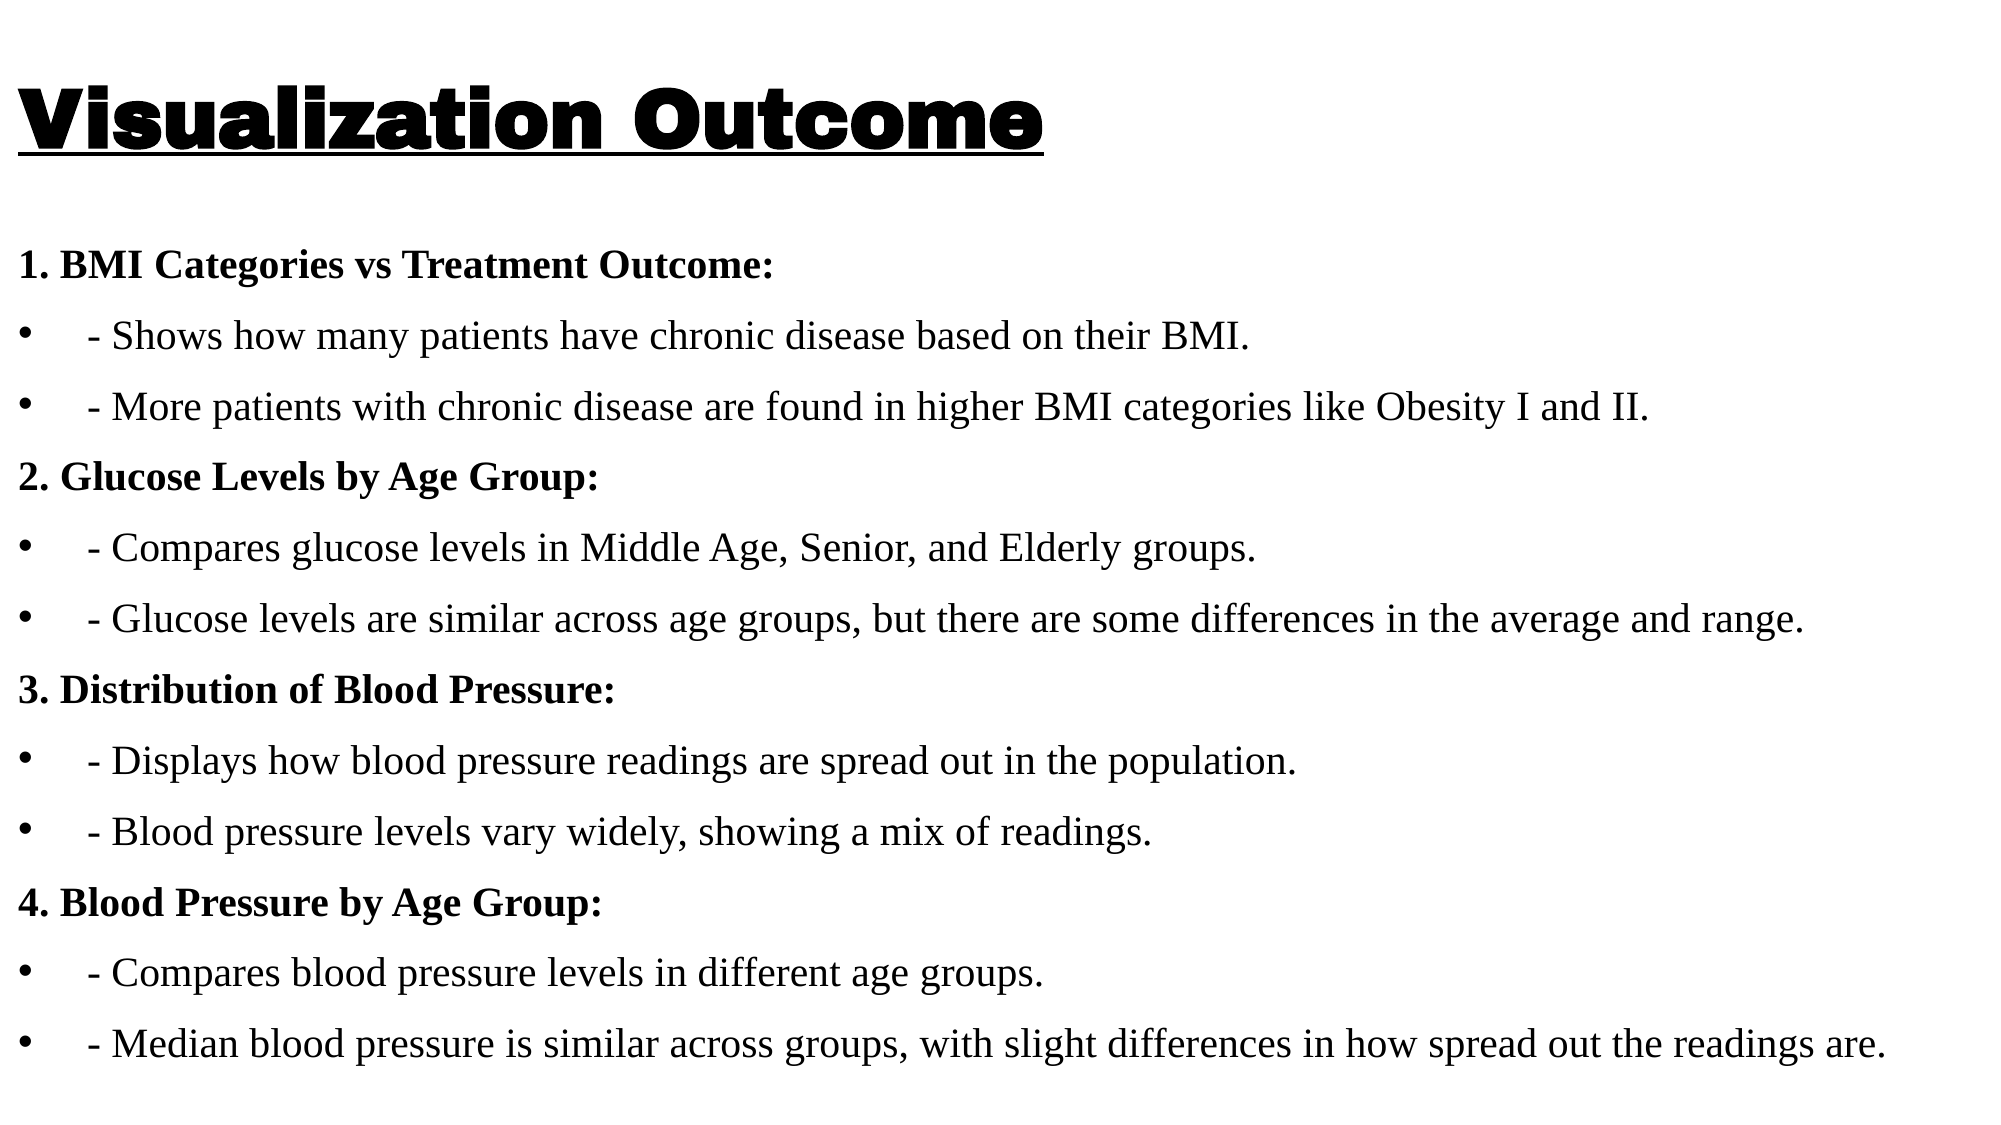

# Visualization Outcome
1. BMI Categories vs Treatment Outcome:
   - Shows how many patients have chronic disease based on their BMI.
   - More patients with chronic disease are found in higher BMI categories like Obesity I and II.
2. Glucose Levels by Age Group:
   - Compares glucose levels in Middle Age, Senior, and Elderly groups.
   - Glucose levels are similar across age groups, but there are some differences in the average and range.
3. Distribution of Blood Pressure:
   - Displays how blood pressure readings are spread out in the population.
   - Blood pressure levels vary widely, showing a mix of readings.
4. Blood Pressure by Age Group:
   - Compares blood pressure levels in different age groups.
   - Median blood pressure is similar across groups, with slight differences in how spread out the readings are.